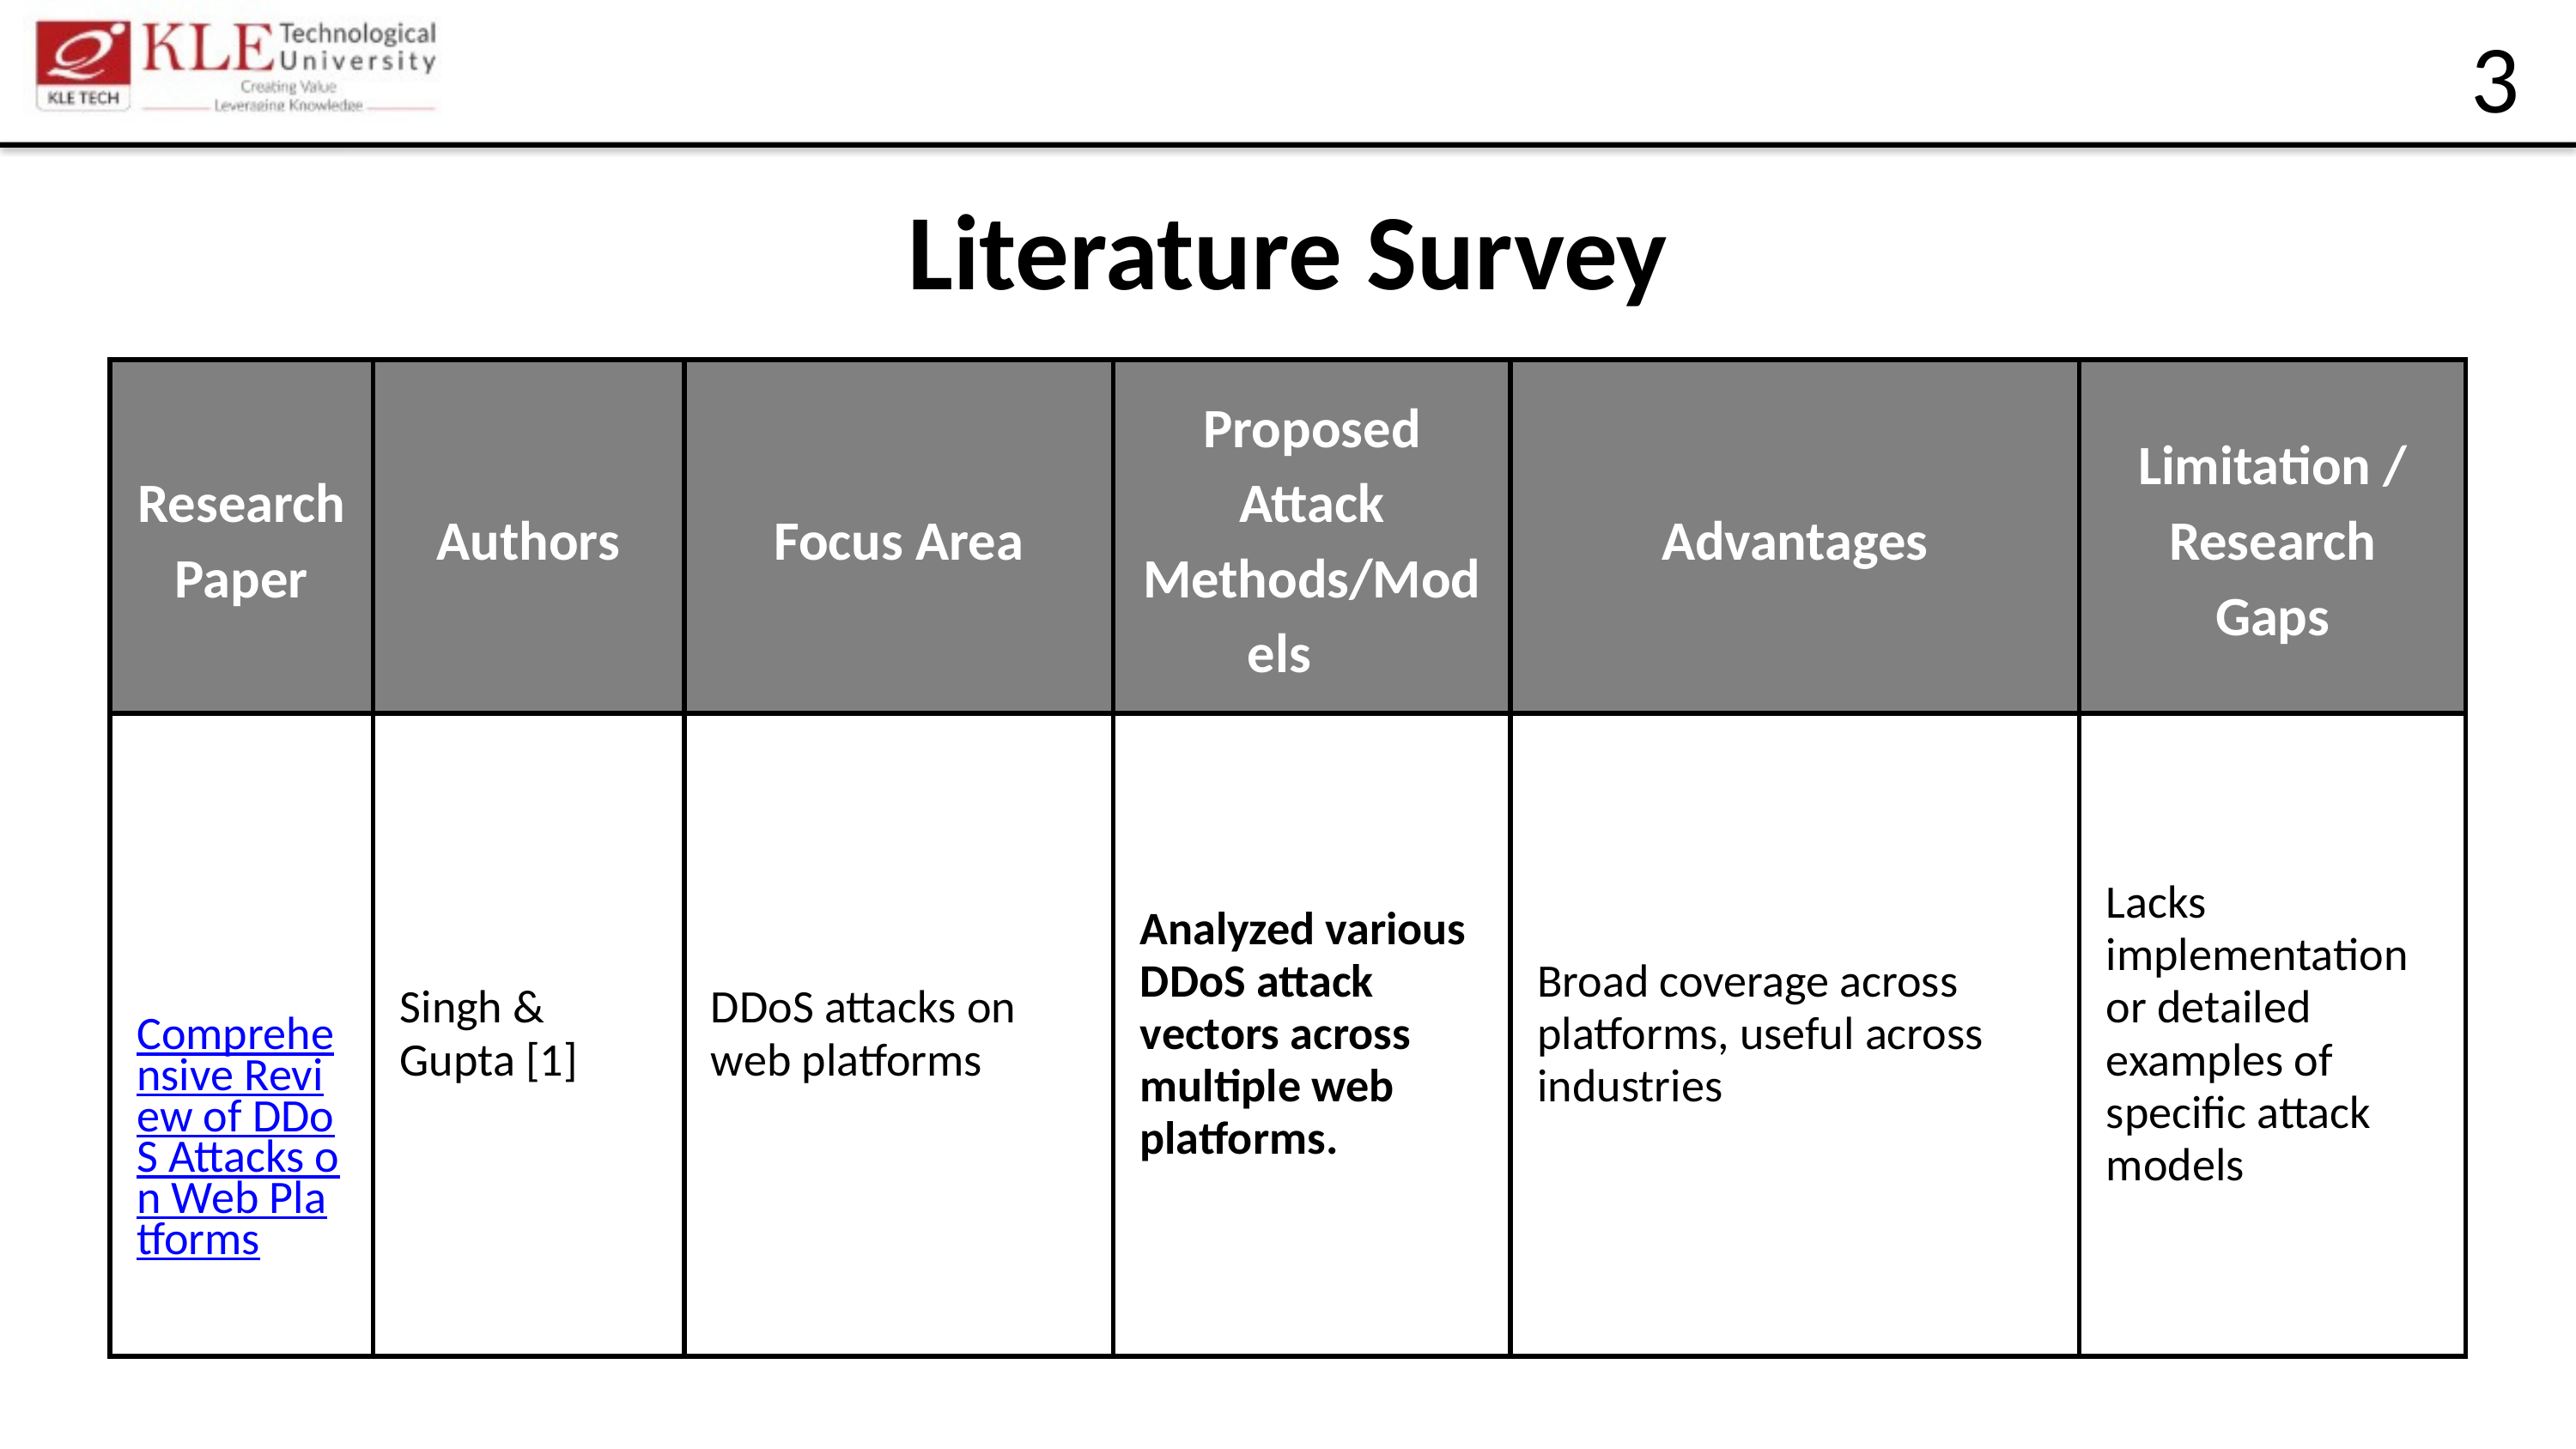

3
Literature Survey
| Research Paper | Authors | Focus Area | Proposed Attack Methods/Models | Advantages | Limitation / Research Gaps |
| --- | --- | --- | --- | --- | --- |
| Comprehensive Review of DDoS Attacks on Web Platforms | Singh & Gupta [1] | DDoS attacks on web platforms | Analyzed various DDoS attack vectors across multiple web platforms. | Broad coverage across platforms, useful across industries | Lacks implementation or detailed examples of specific attack models |